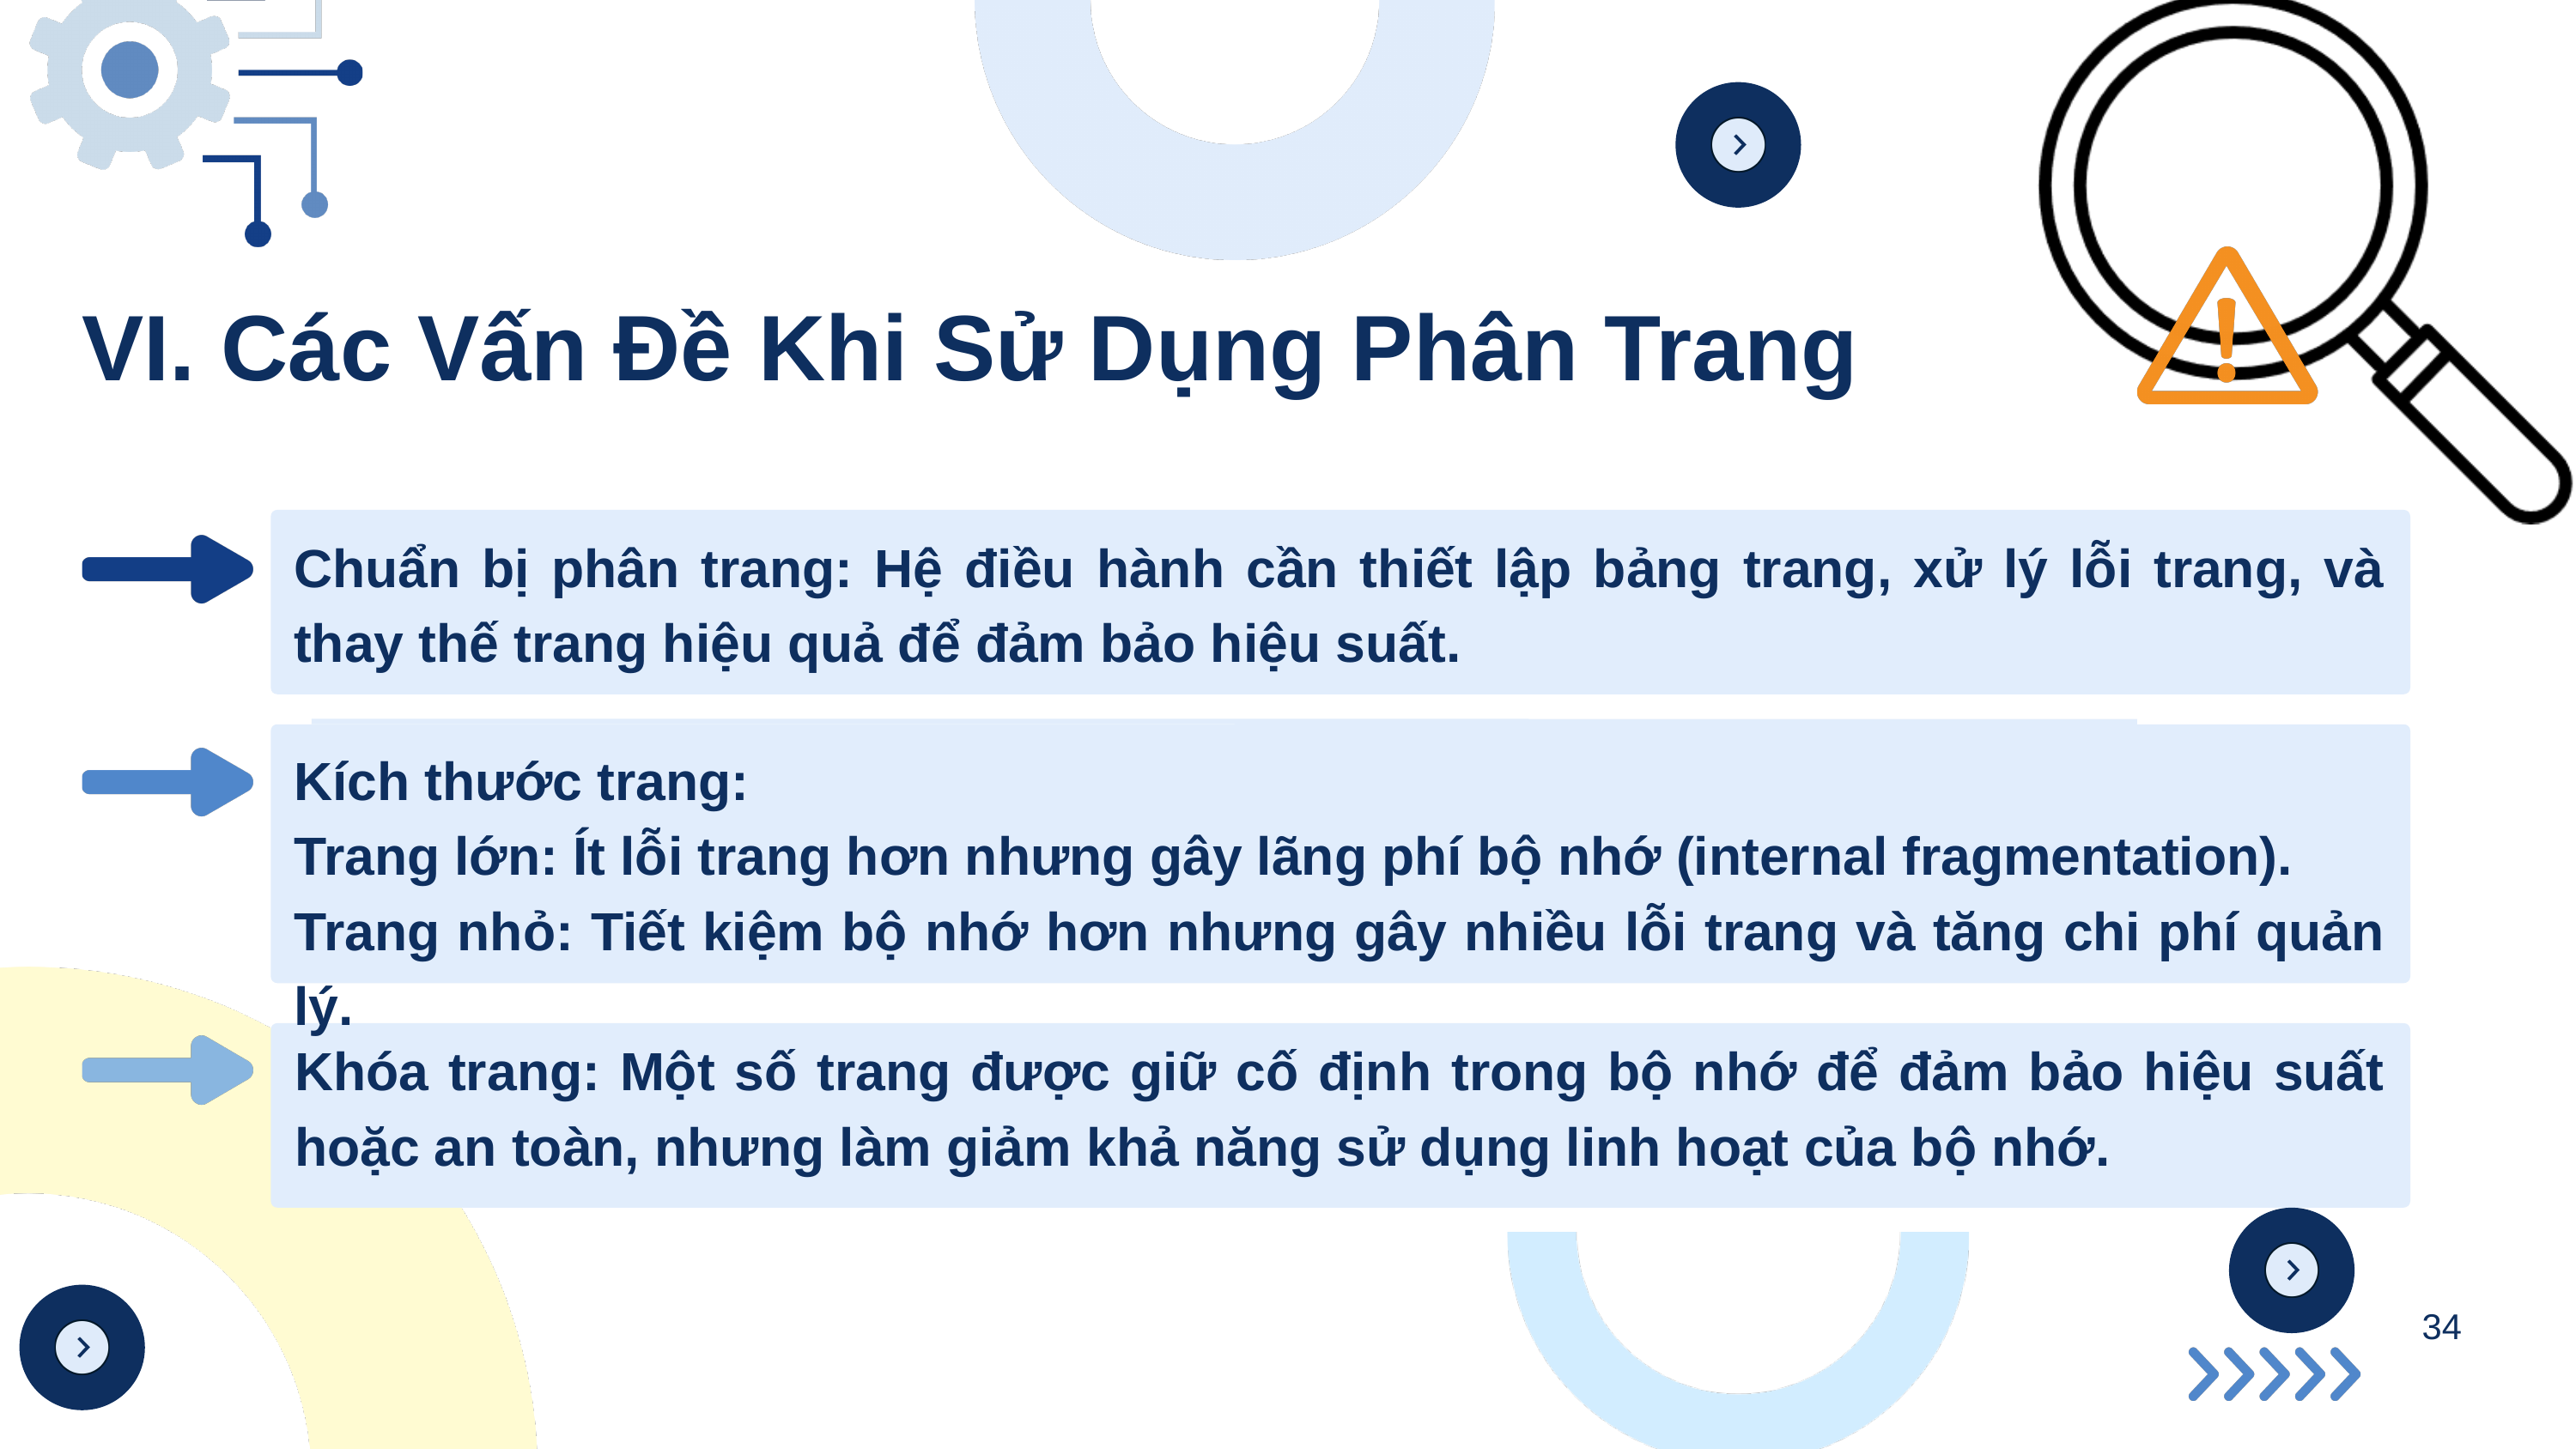

VI. Các Vấn Đề Khi Sử Dụng Phân Trang

Chuẩn bị phân trang: Hệ điều hành cần thiết lập bảng trang, xử lý lỗi trang, và thay thế trang hiệu quả để đảm bảo hiệu suất.

Kích thước trang:
Trang lớn: Ít lỗi trang hơn nhưng gây lãng phí bộ nhớ (internal fragmentation).
Trang nhỏ: Tiết kiệm bộ nhớ hơn nhưng gây nhiều lỗi trang và tăng chi phí quản lý.

Khóa trang: Một số trang được giữ cố định trong bộ nhớ để đảm bảo hiệu suất hoặc an toàn, nhưng làm giảm khả năng sử dụng linh hoạt của bộ nhớ.

34